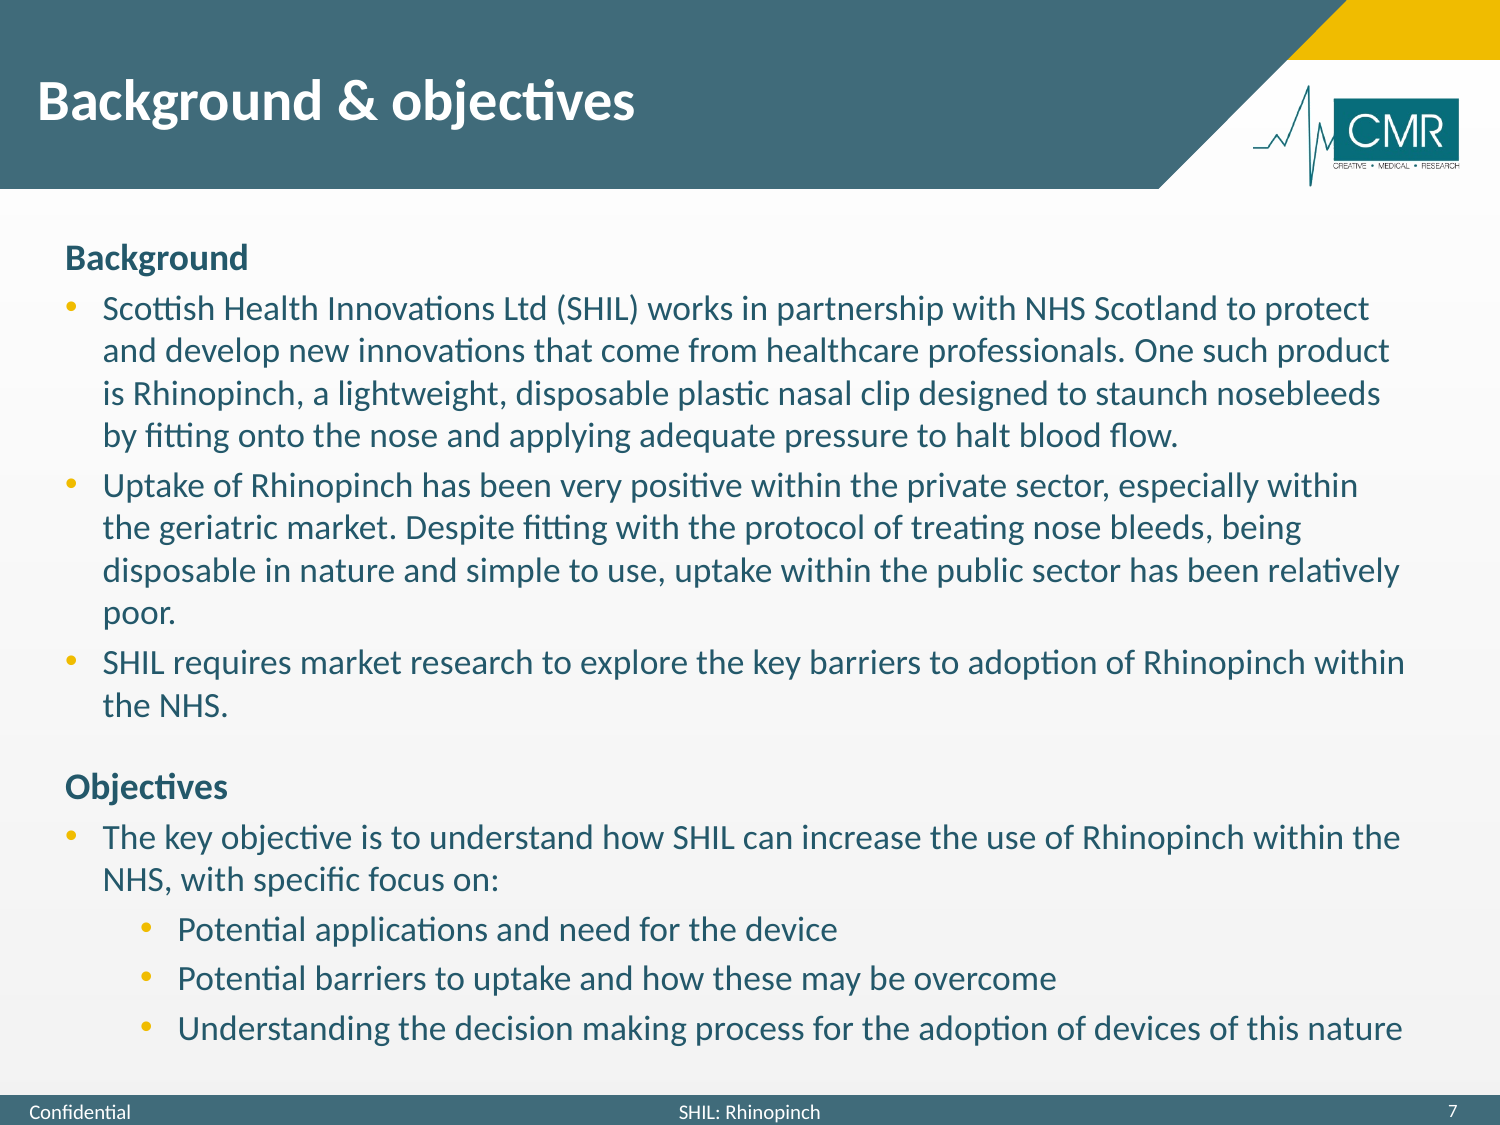

# Background & objectives
Background
Scottish Health Innovations Ltd (SHIL) works in partnership with NHS Scotland to protect and develop new innovations that come from healthcare professionals. One such product is Rhinopinch, a lightweight, disposable plastic nasal clip designed to staunch nosebleeds by fitting onto the nose and applying adequate pressure to halt blood flow.
Uptake of Rhinopinch has been very positive within the private sector, especially within the geriatric market. Despite fitting with the protocol of treating nose bleeds, being disposable in nature and simple to use, uptake within the public sector has been relatively poor.
SHIL requires market research to explore the key barriers to adoption of Rhinopinch within the NHS.
Objectives
The key objective is to understand how SHIL can increase the use of Rhinopinch within the NHS, with specific focus on:
Potential applications and need for the device
Potential barriers to uptake and how these may be overcome
Understanding the decision making process for the adoption of devices of this nature
7